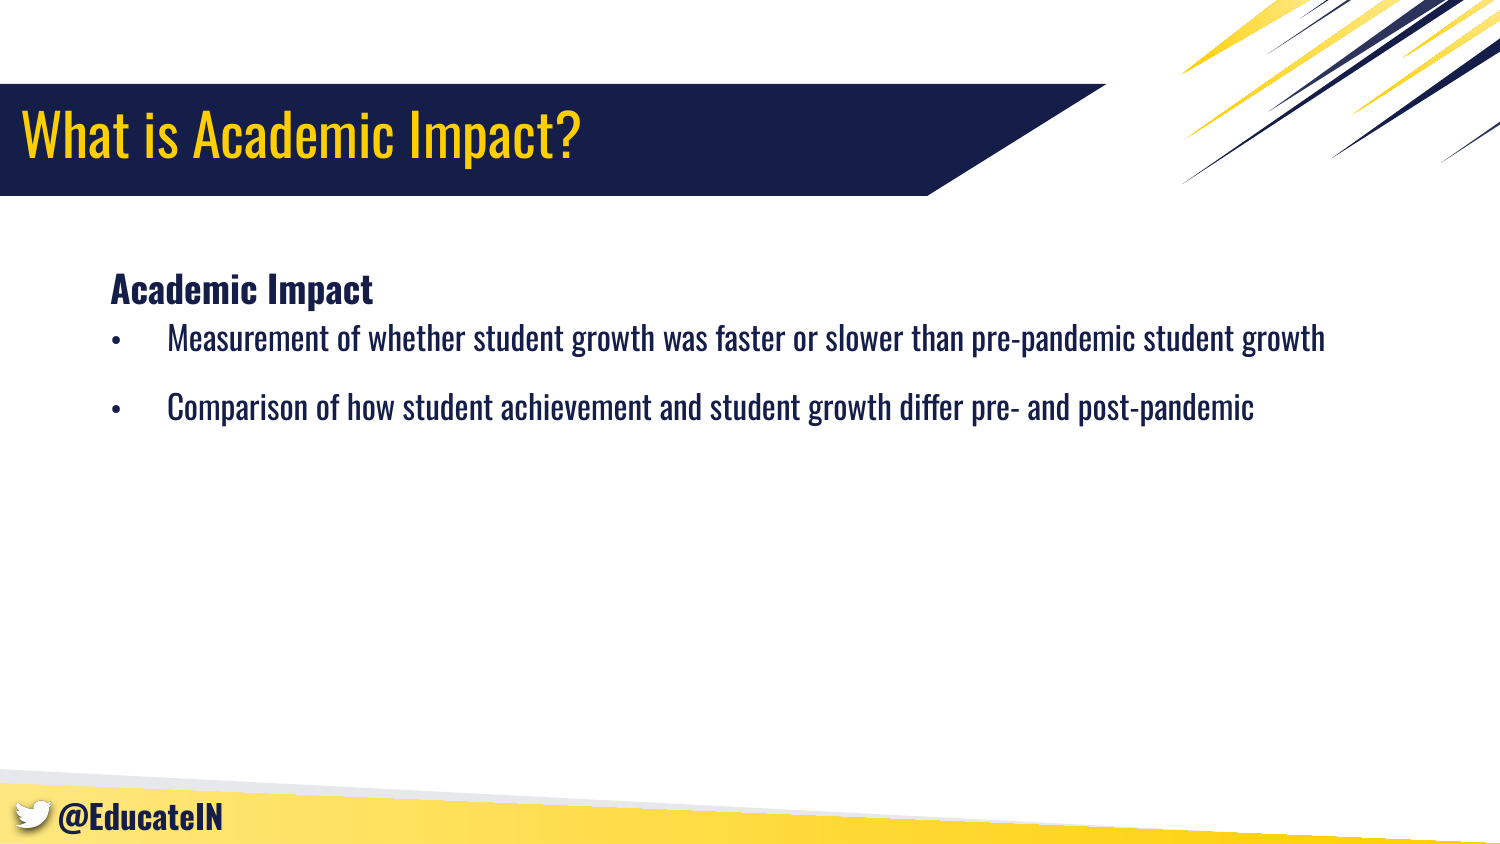

# What is Academic Impact?
Academic Impact
Measurement of whether student growth was faster or slower than pre-pandemic student growth

Comparison of how student achievement and student growth differ pre- and post-pandemic